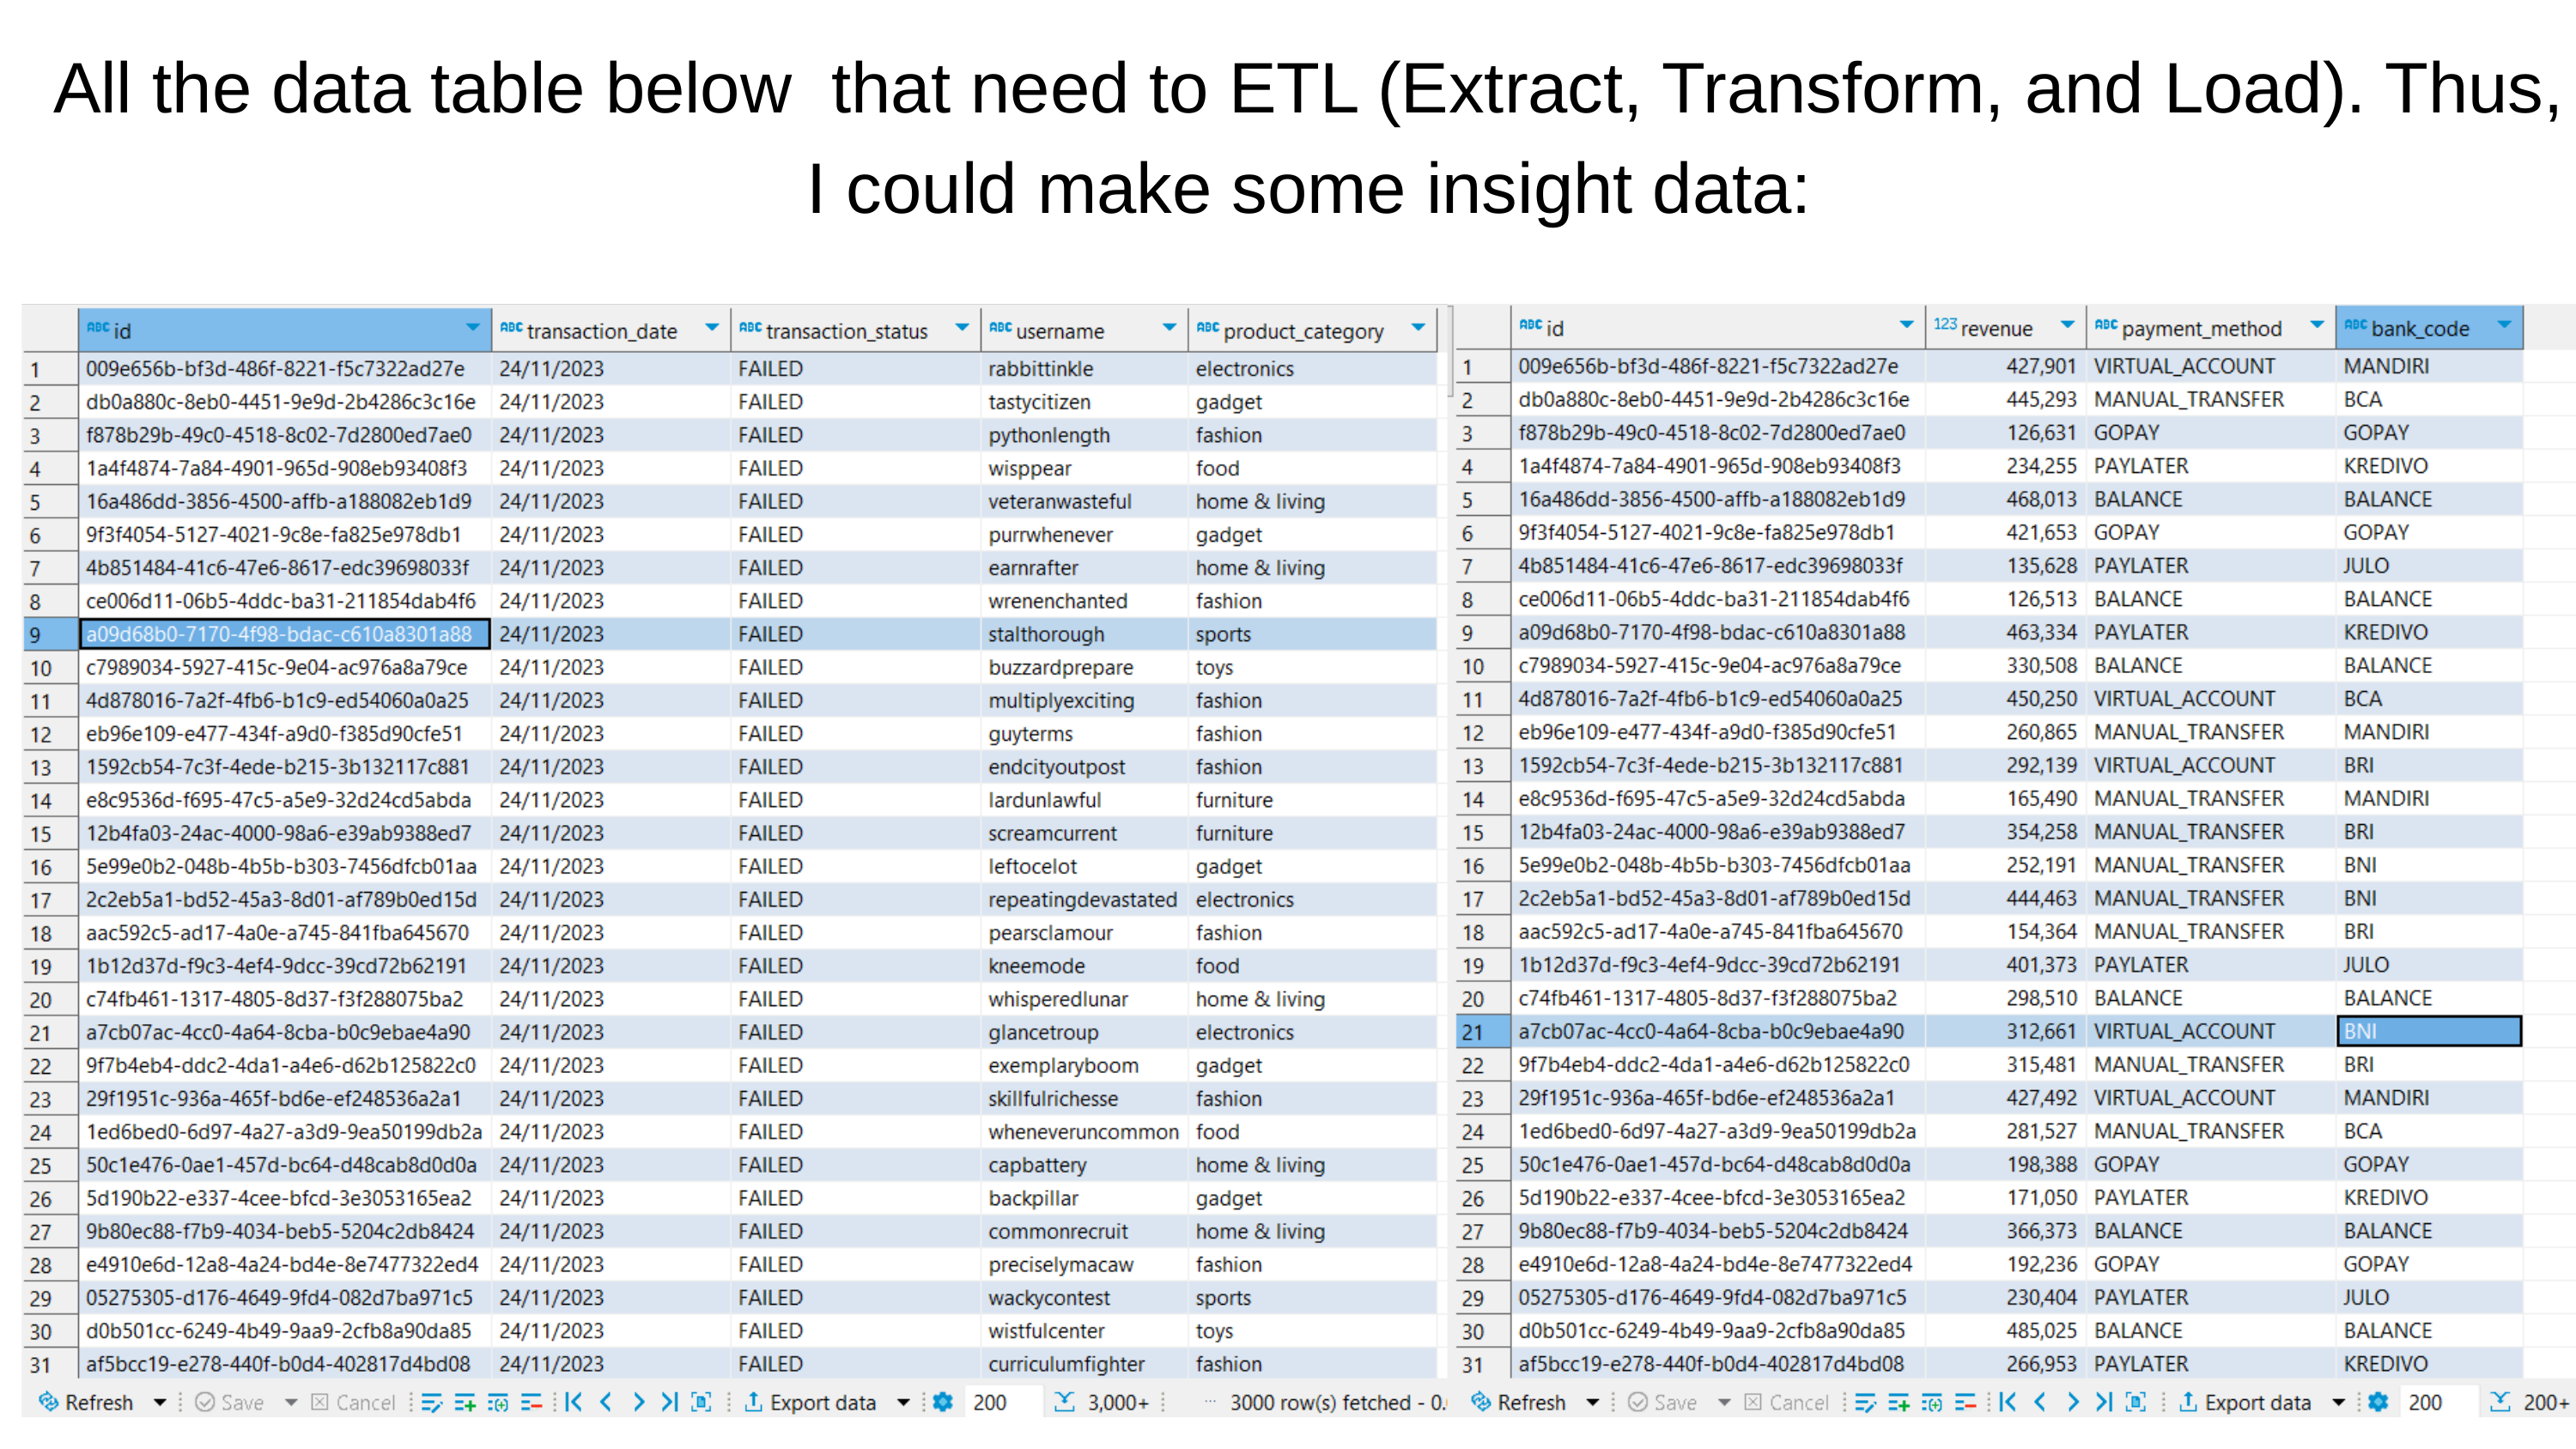

All the data table below  that need to ETL (Extract, Transform, and Load). Thus, I could make some insight data: